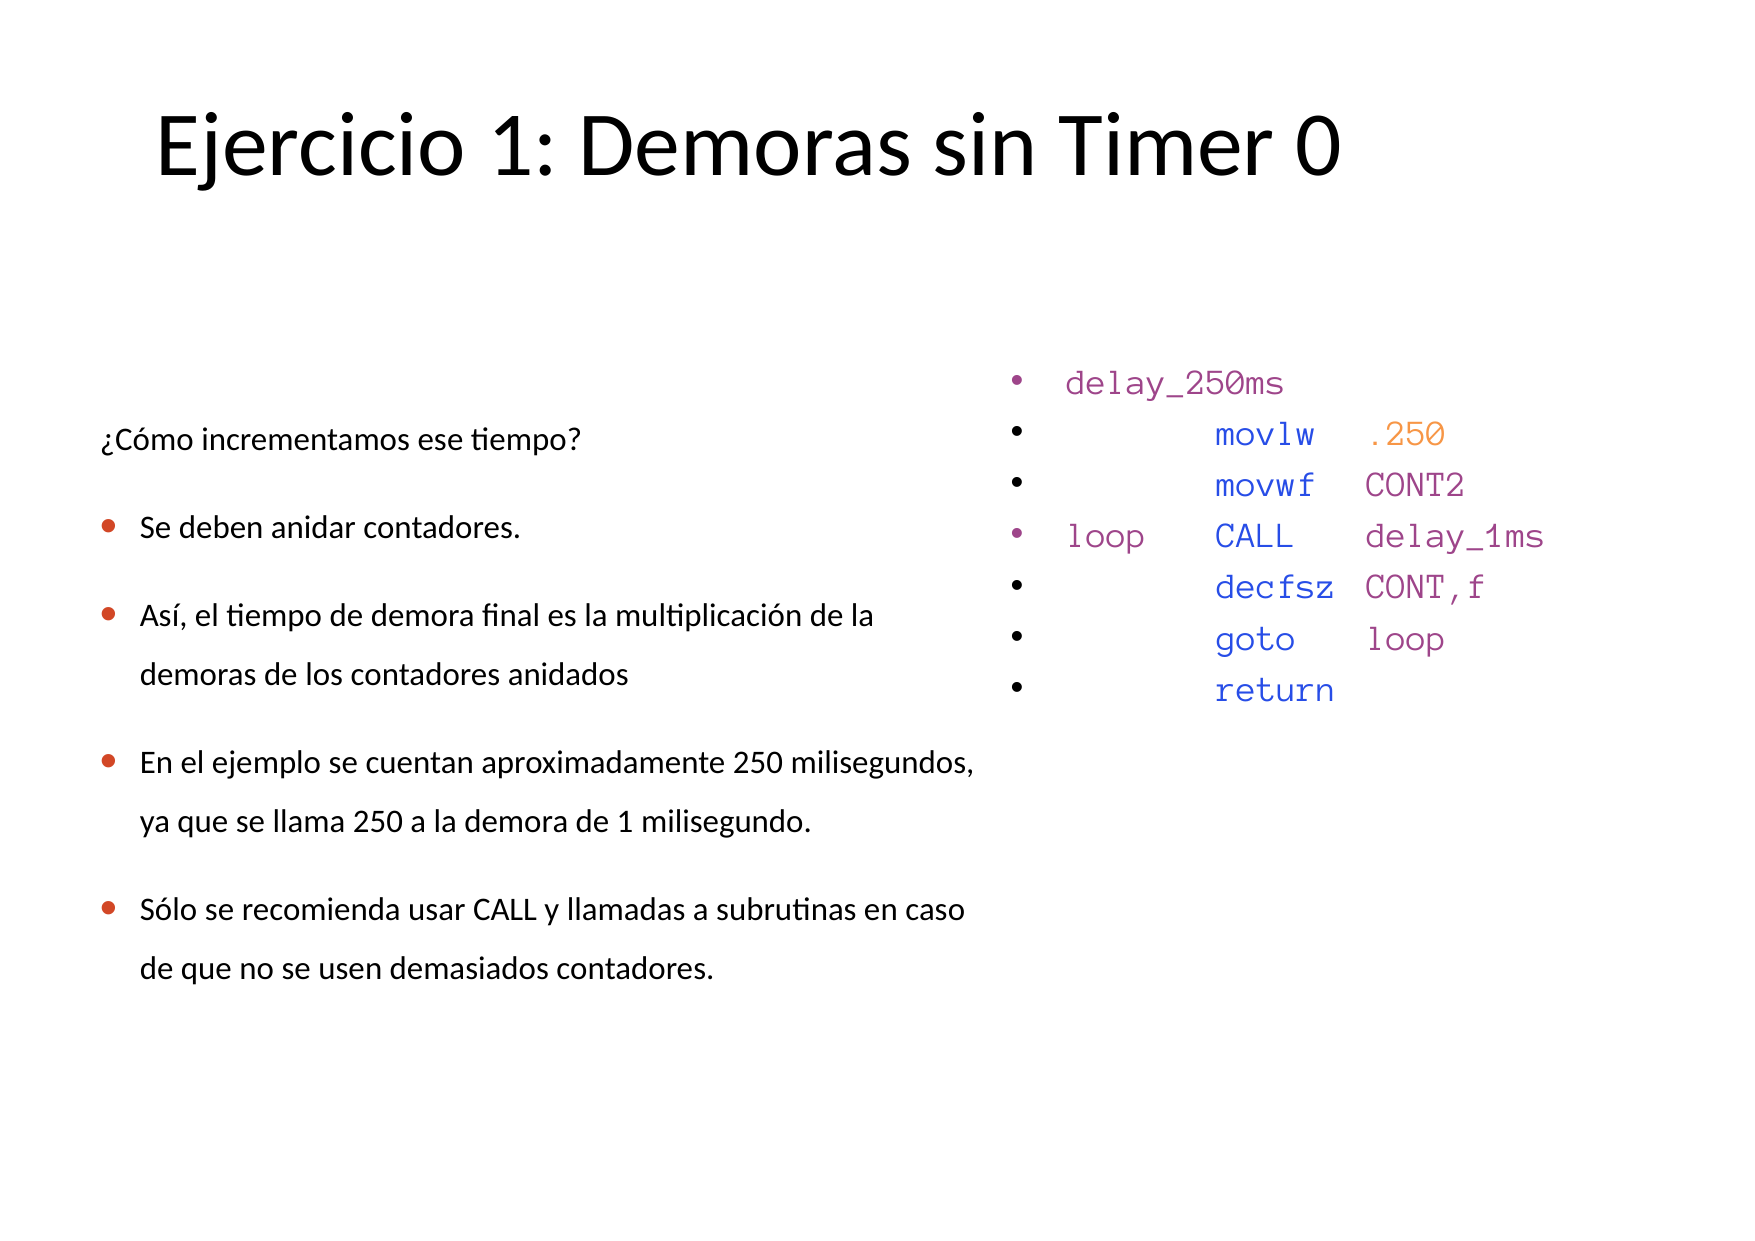

# Ejercicio 1: Demoras sin Timer 0
delay_250ms
	movlw	.250
	movwf	CONT2
loop	CALL	delay_1ms
	decfsz	CONT,f
	goto	loop
	return
¿Cómo incrementamos ese tiempo?
Se deben anidar contadores.
Así, el tiempo de demora final es la multiplicación de la demoras de los contadores anidados
En el ejemplo se cuentan aproximadamente 250 milisegundos, ya que se llama 250 a la demora de 1 milisegundo.
Sólo se recomienda usar CALL y llamadas a subrutinas en caso de que no se usen demasiados contadores.